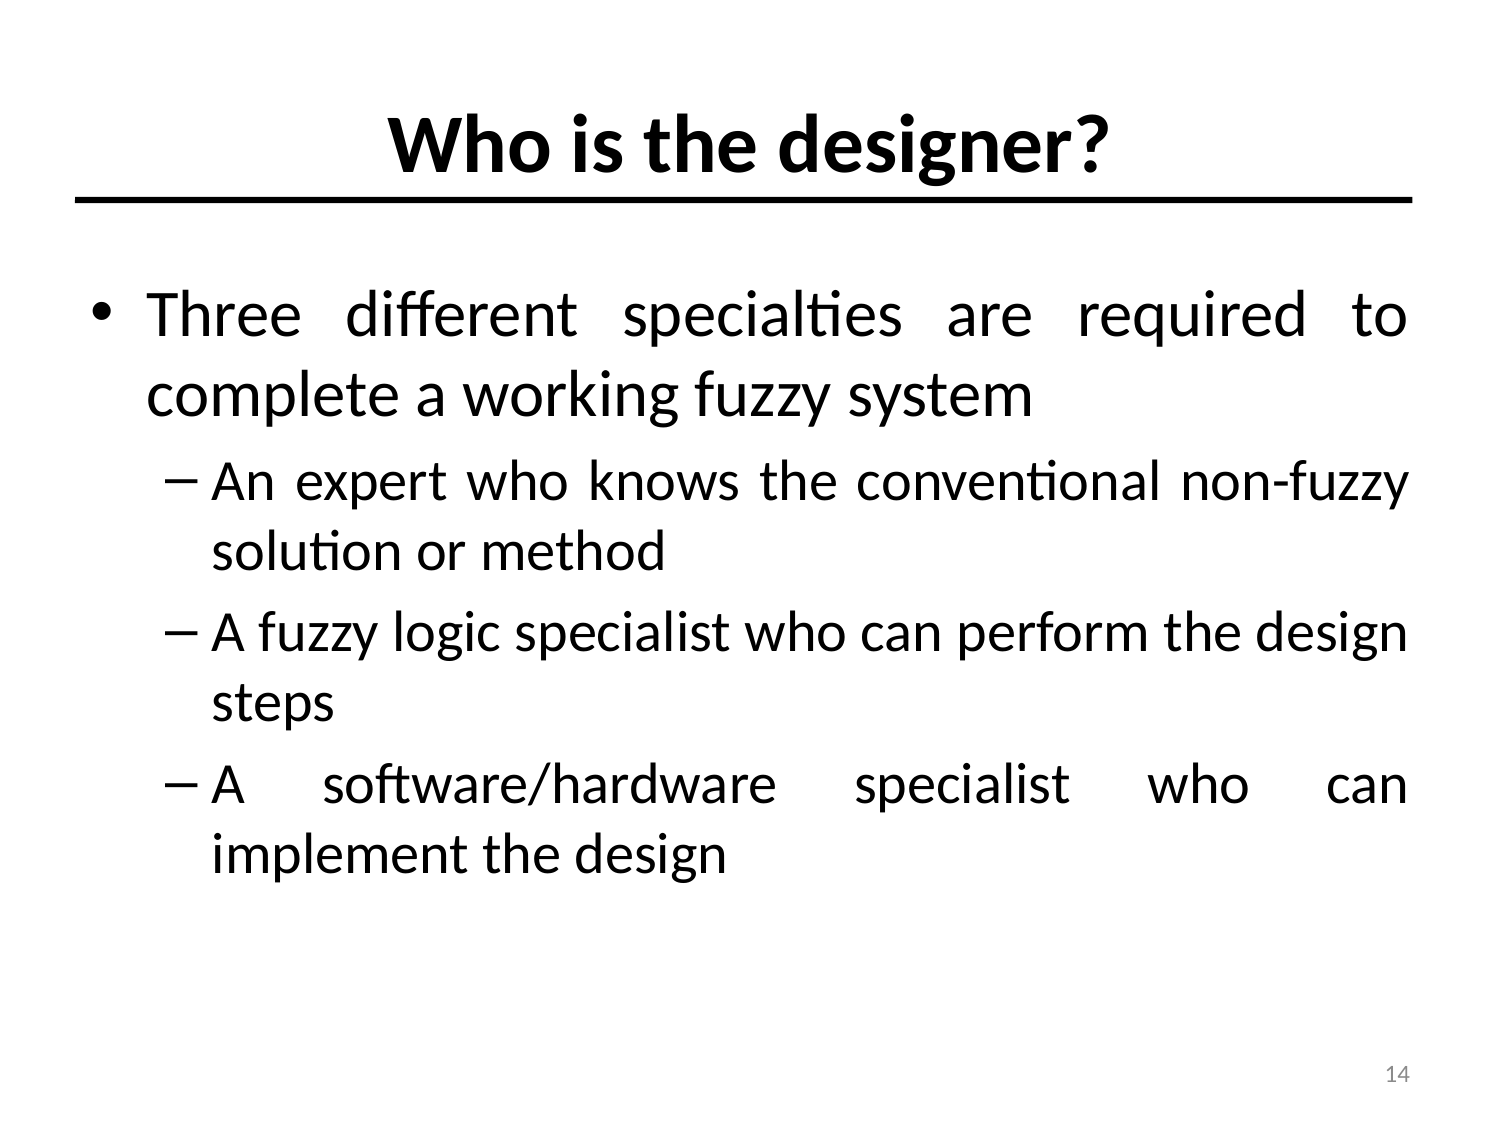

# Who is the designer?

Three different specialties are required to complete a working fuzzy system
An expert who knows the conventional non-fuzzy solution or method
A fuzzy logic specialist who can perform the design steps
A software/hardware specialist who can implement the design
14